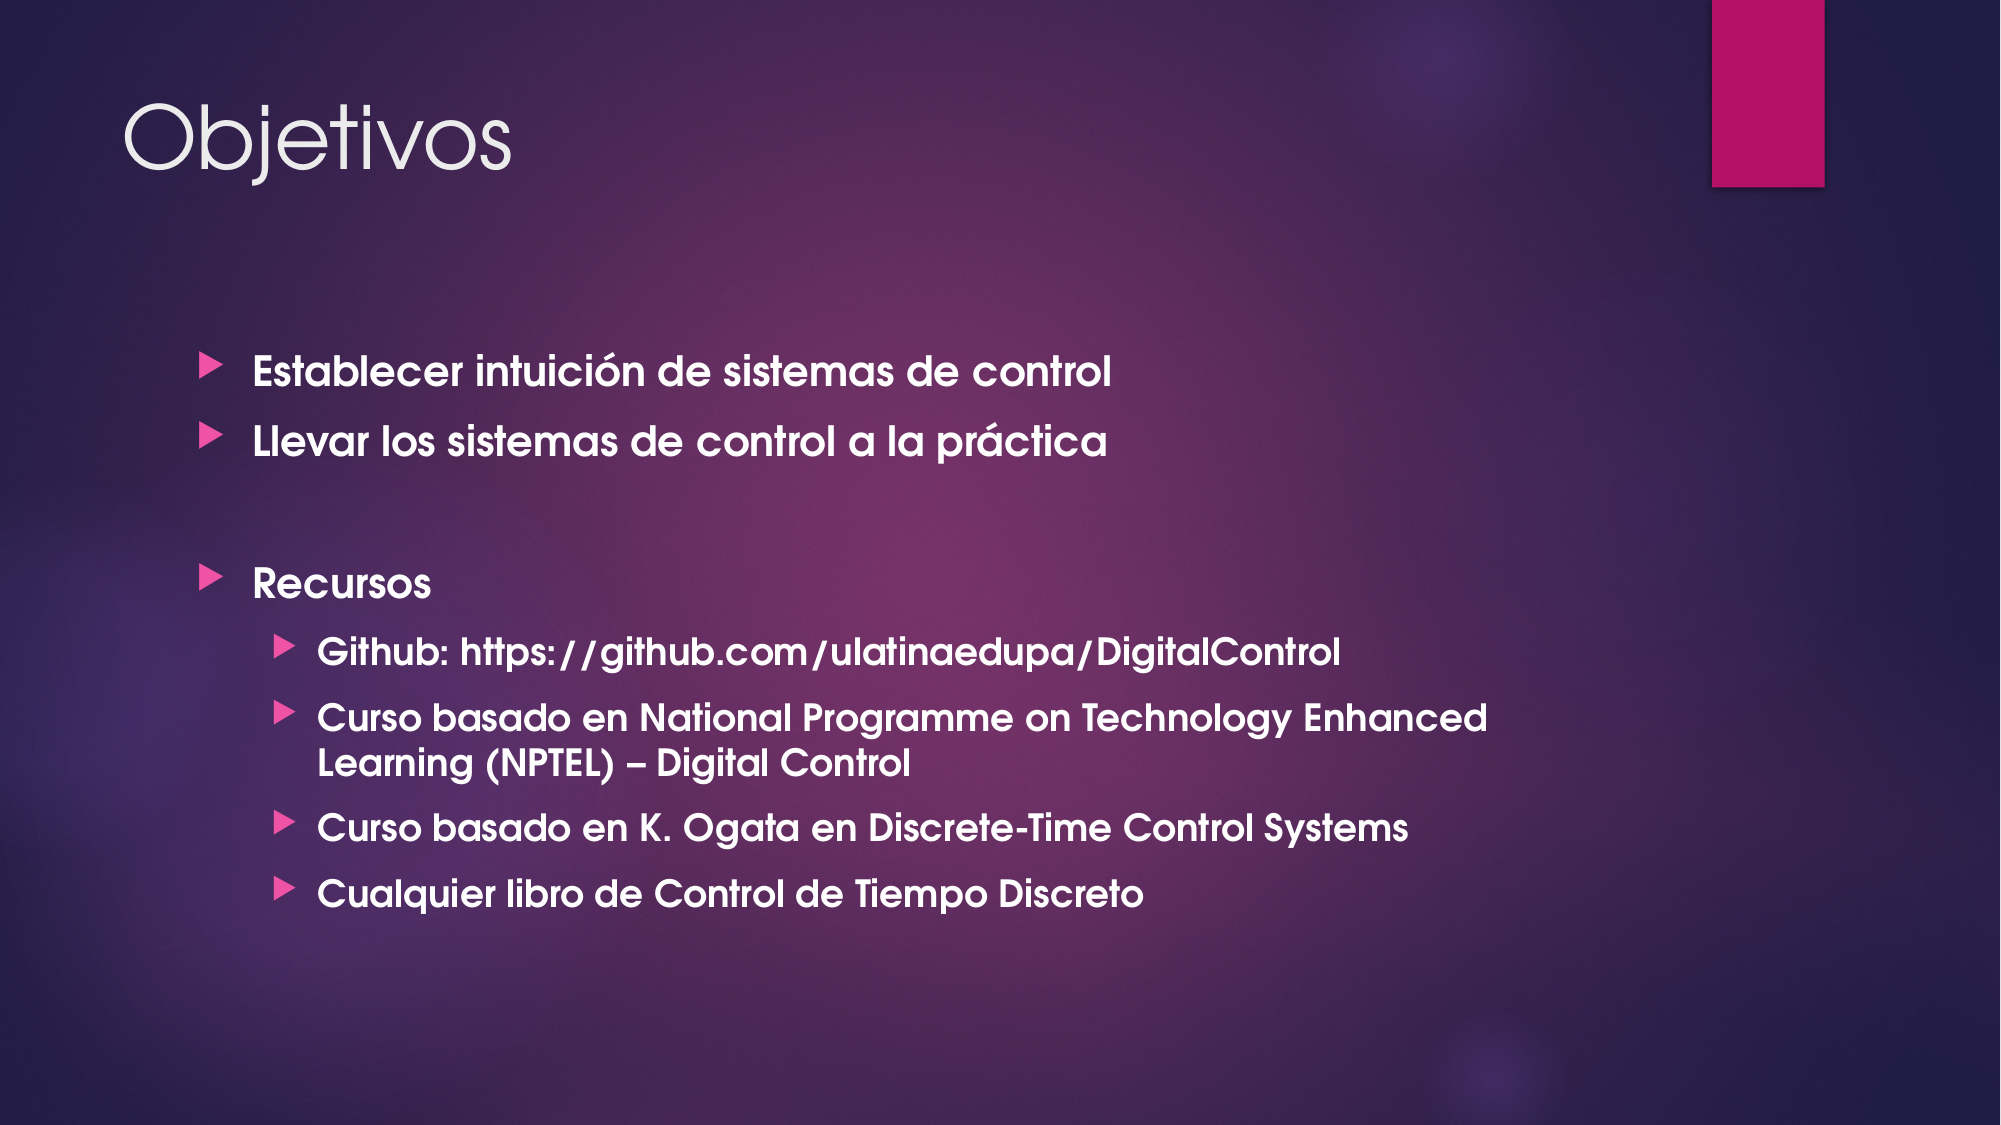

# Objetivos
Establecer intuición de sistemas de control
Llevar los sistemas de control a la práctica

Recursos
Github: https://github.com/ulatinaedupa/DigitalControl
Curso basado en National Programme on Technology Enhanced Learning (NPTEL) – Digital Control
Curso basado en K. Ogata en Discrete-Time Control Systems
Cualquier libro de Control de Tiempo Discreto